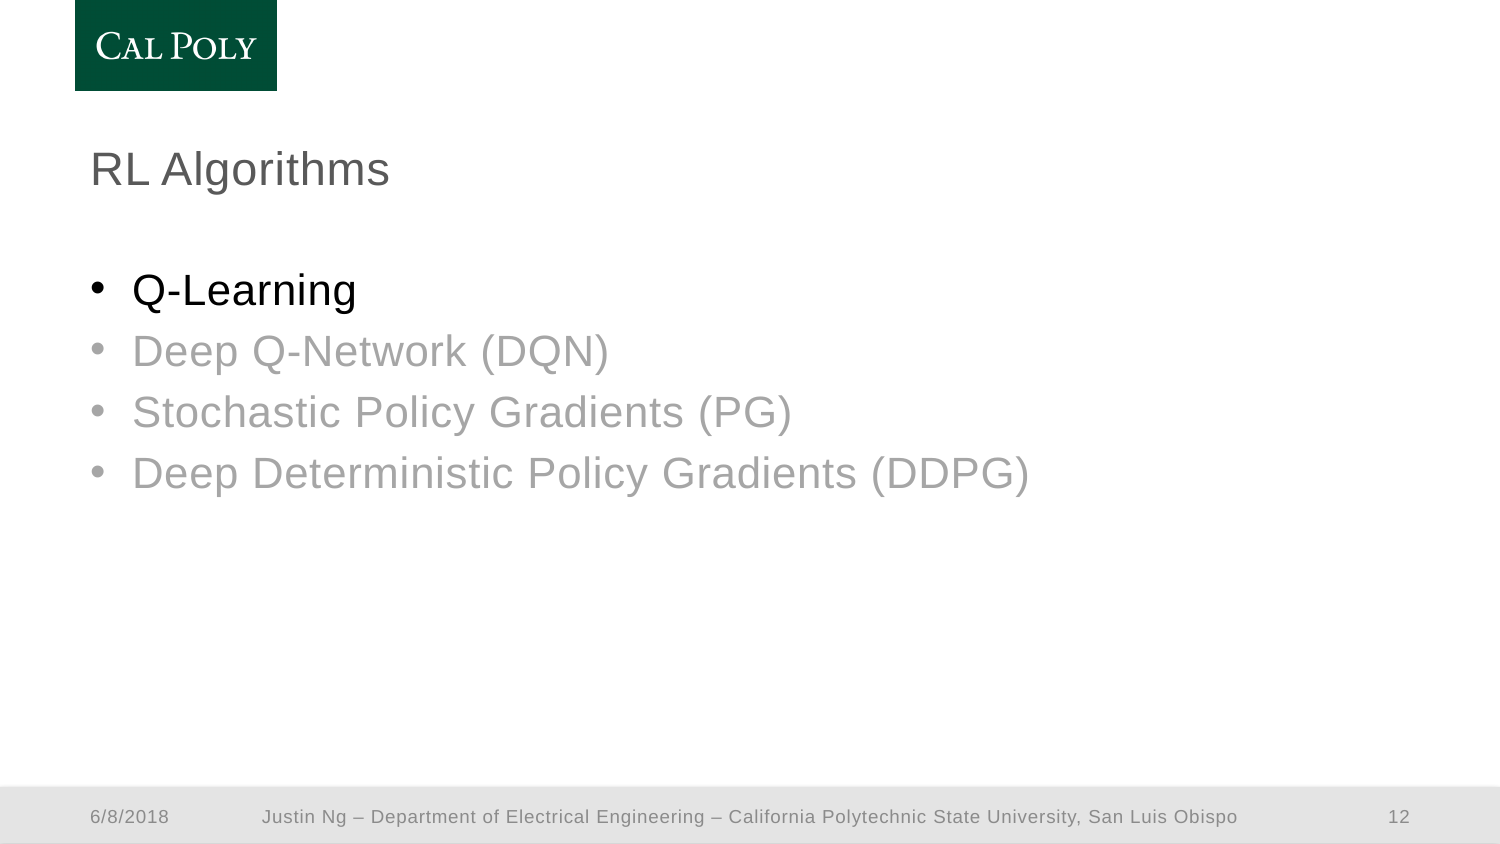

# RL Algorithms
Q-Learning
Deep Q-Network (DQN)
Stochastic Policy Gradients (PG)
Deep Deterministic Policy Gradients (DDPG)
Justin Ng – Department of Electrical Engineering – California Polytechnic State University, San Luis Obispo
6/8/2018
12